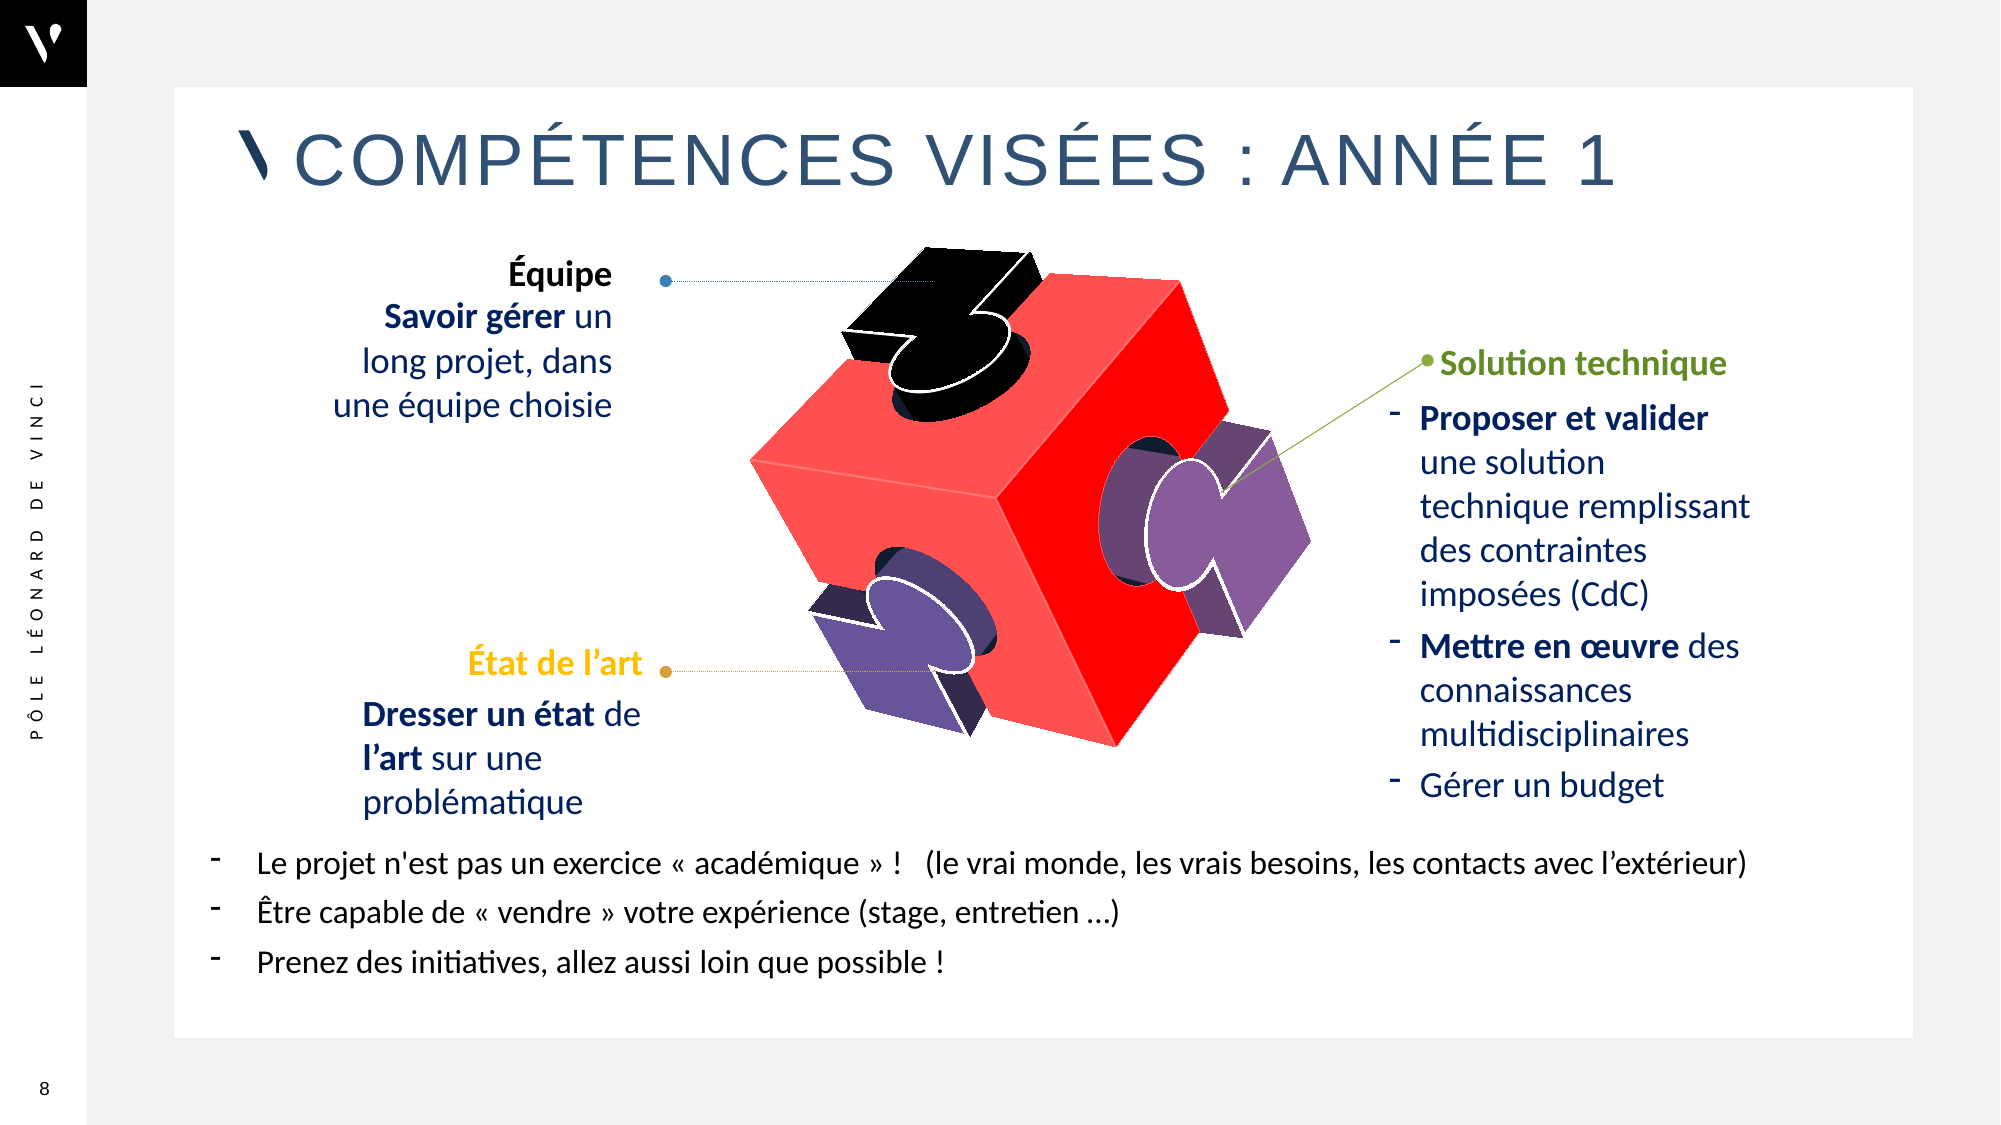

# Compétences visées : année 1

Équipe

Savoir gérer un long projet, dans une équipe choisie

Solution technique

Proposer et valider une solution technique remplissant des contraintes imposées (CdC)
Mettre en œuvre des connaissances multidisciplinaires
Gérer un budget

État de l’art

Dresser un état de l’art sur une problématique
Le projet n'est pas un exercice « académique » !   (le vrai monde, les vrais besoins, les contacts avec l’extérieur)
Être capable de « vendre » votre expérience (stage, entretien …)
Prenez des initiatives, allez aussi loin que possible !

8